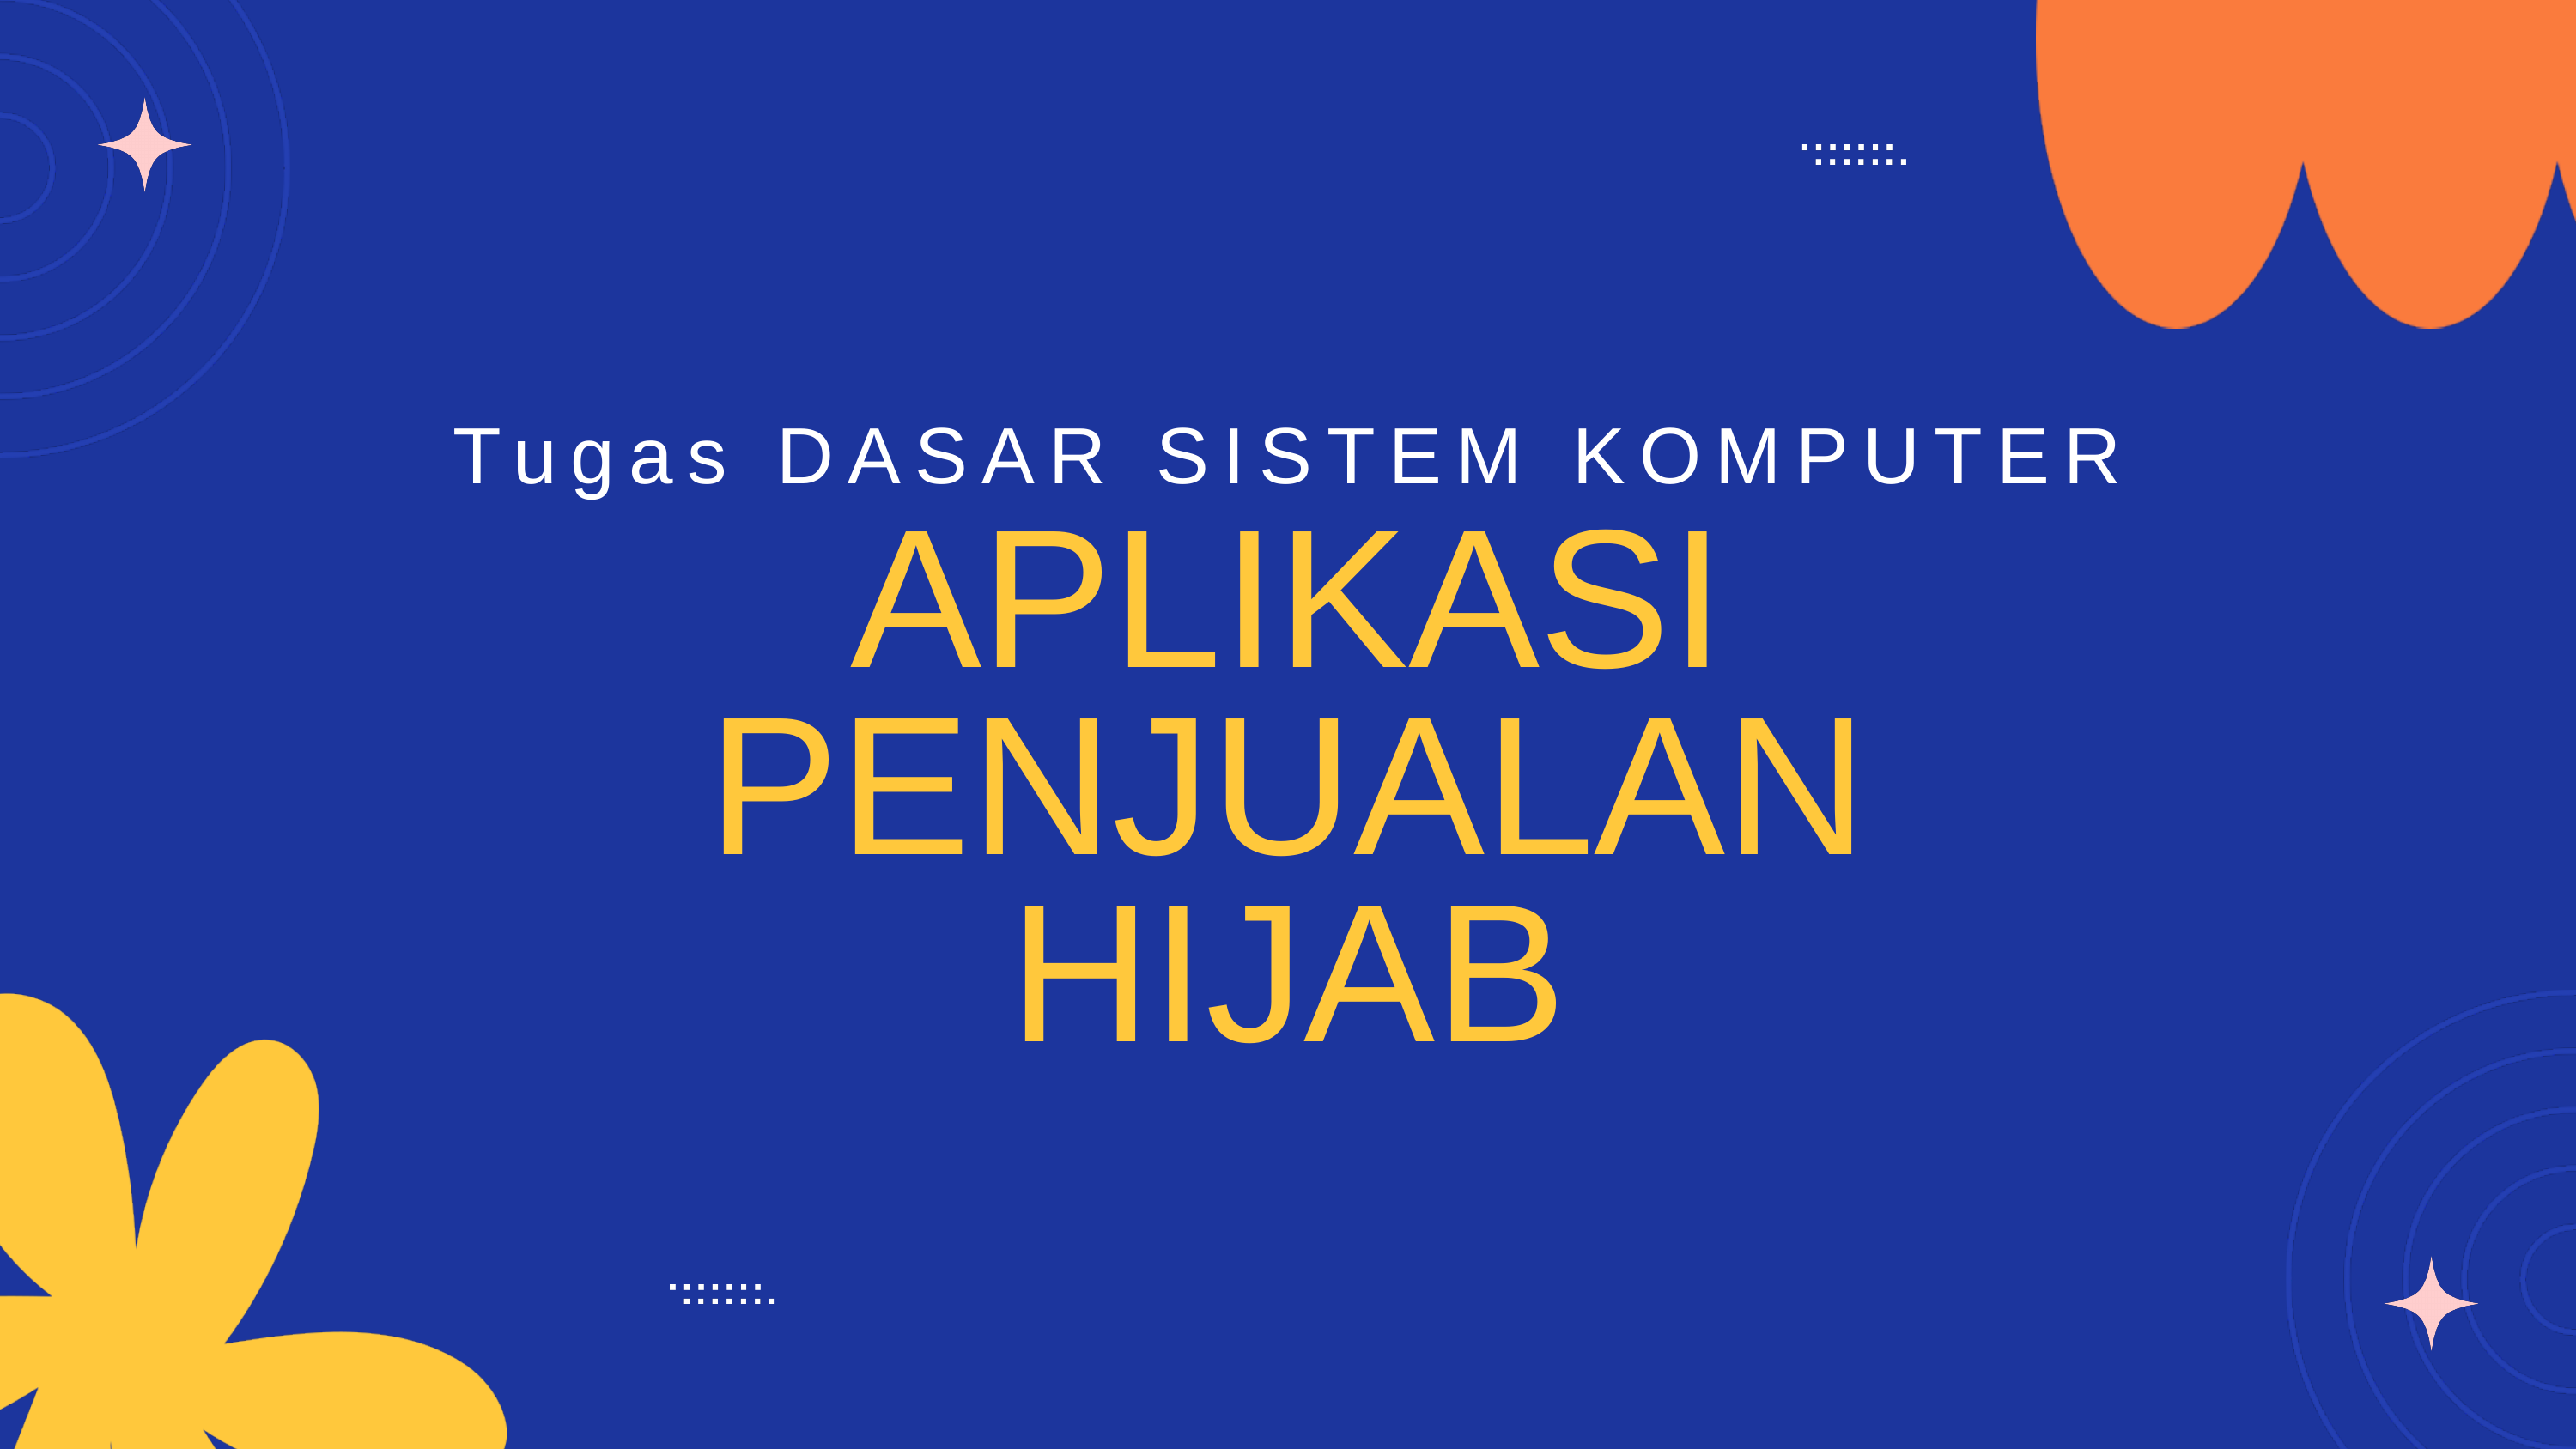

Tugas DASAR SISTEM KOMPUTER
APLIKASI PENJUALAN
HIJAB